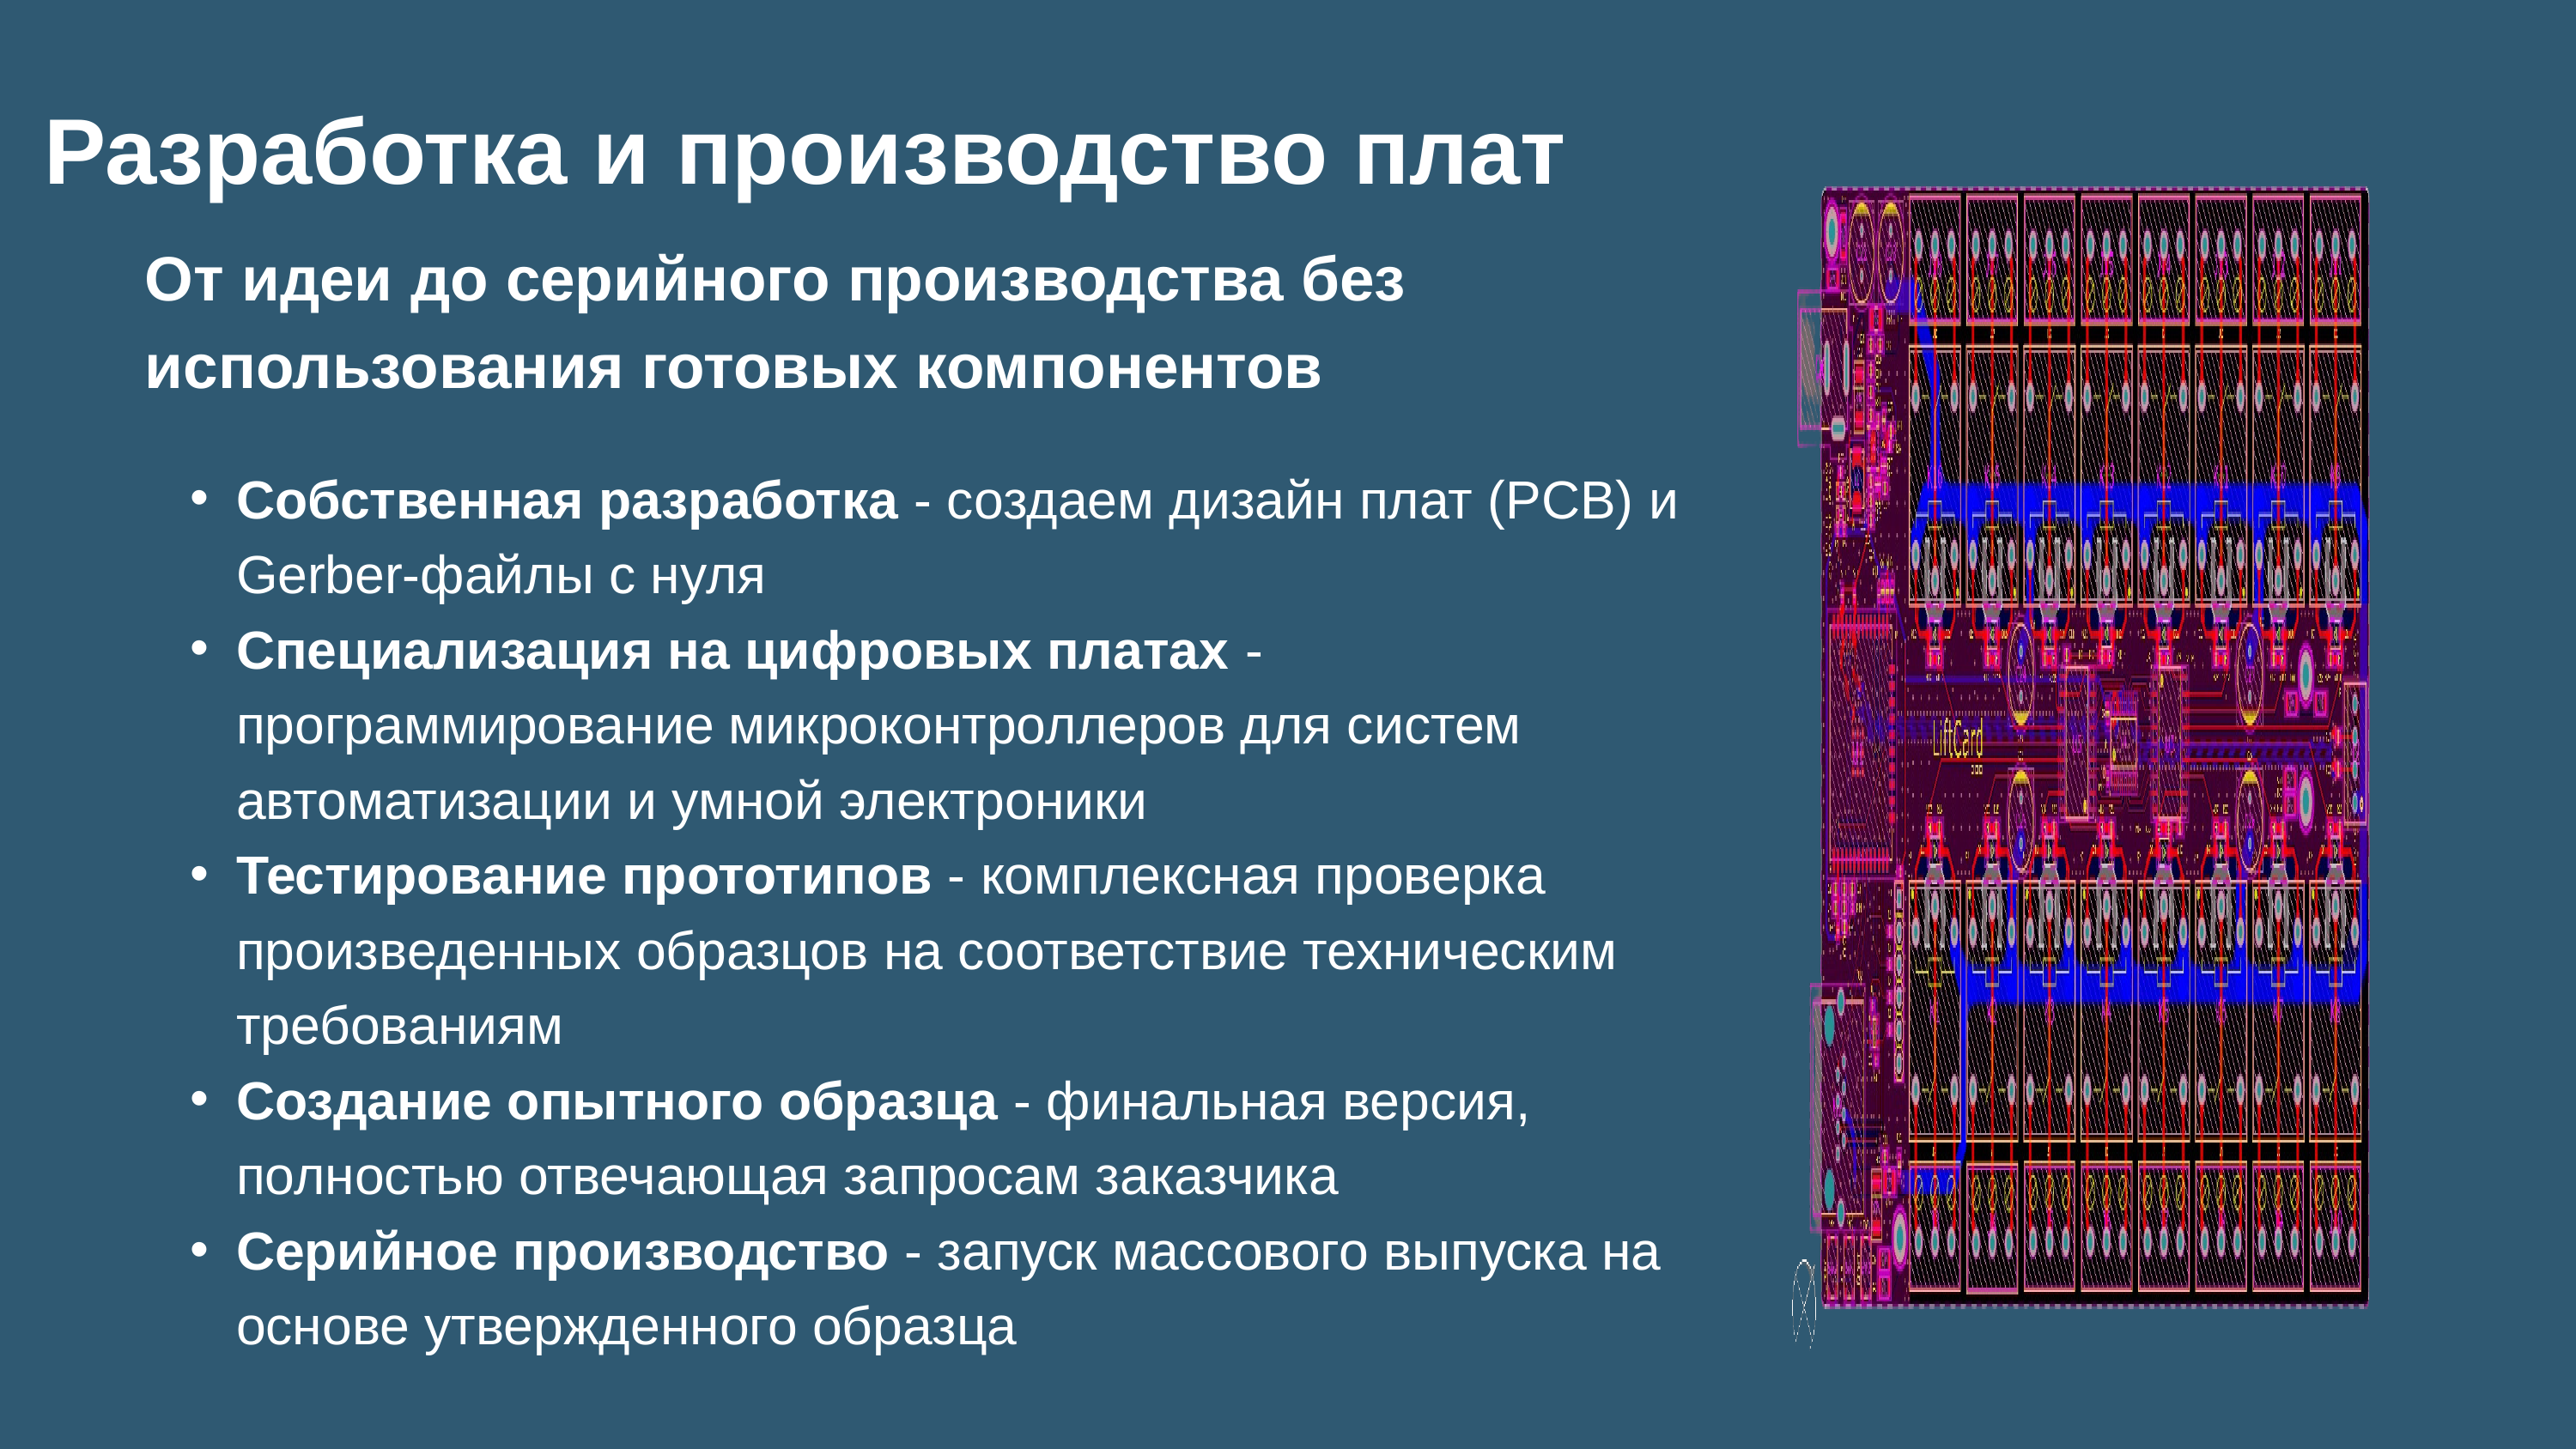

Разработка и производство плат
От идеи до серийного производства без использования готовых компонентов

Собственная разработка - создаем дизайн плат (PCB) и Gerber-файлы с нуля
Специализация на цифровых платах - программирование микроконтроллеров для систем автоматизации и умной электроники
Тестирование прототипов - комплексная проверка произведенных образцов на соответствие техническим требованиям
Создание опытного образца - финальная версия, полностью отвечающая запросам заказчика
Серийное производство - запуск массового выпуска на основе утвержденного образца